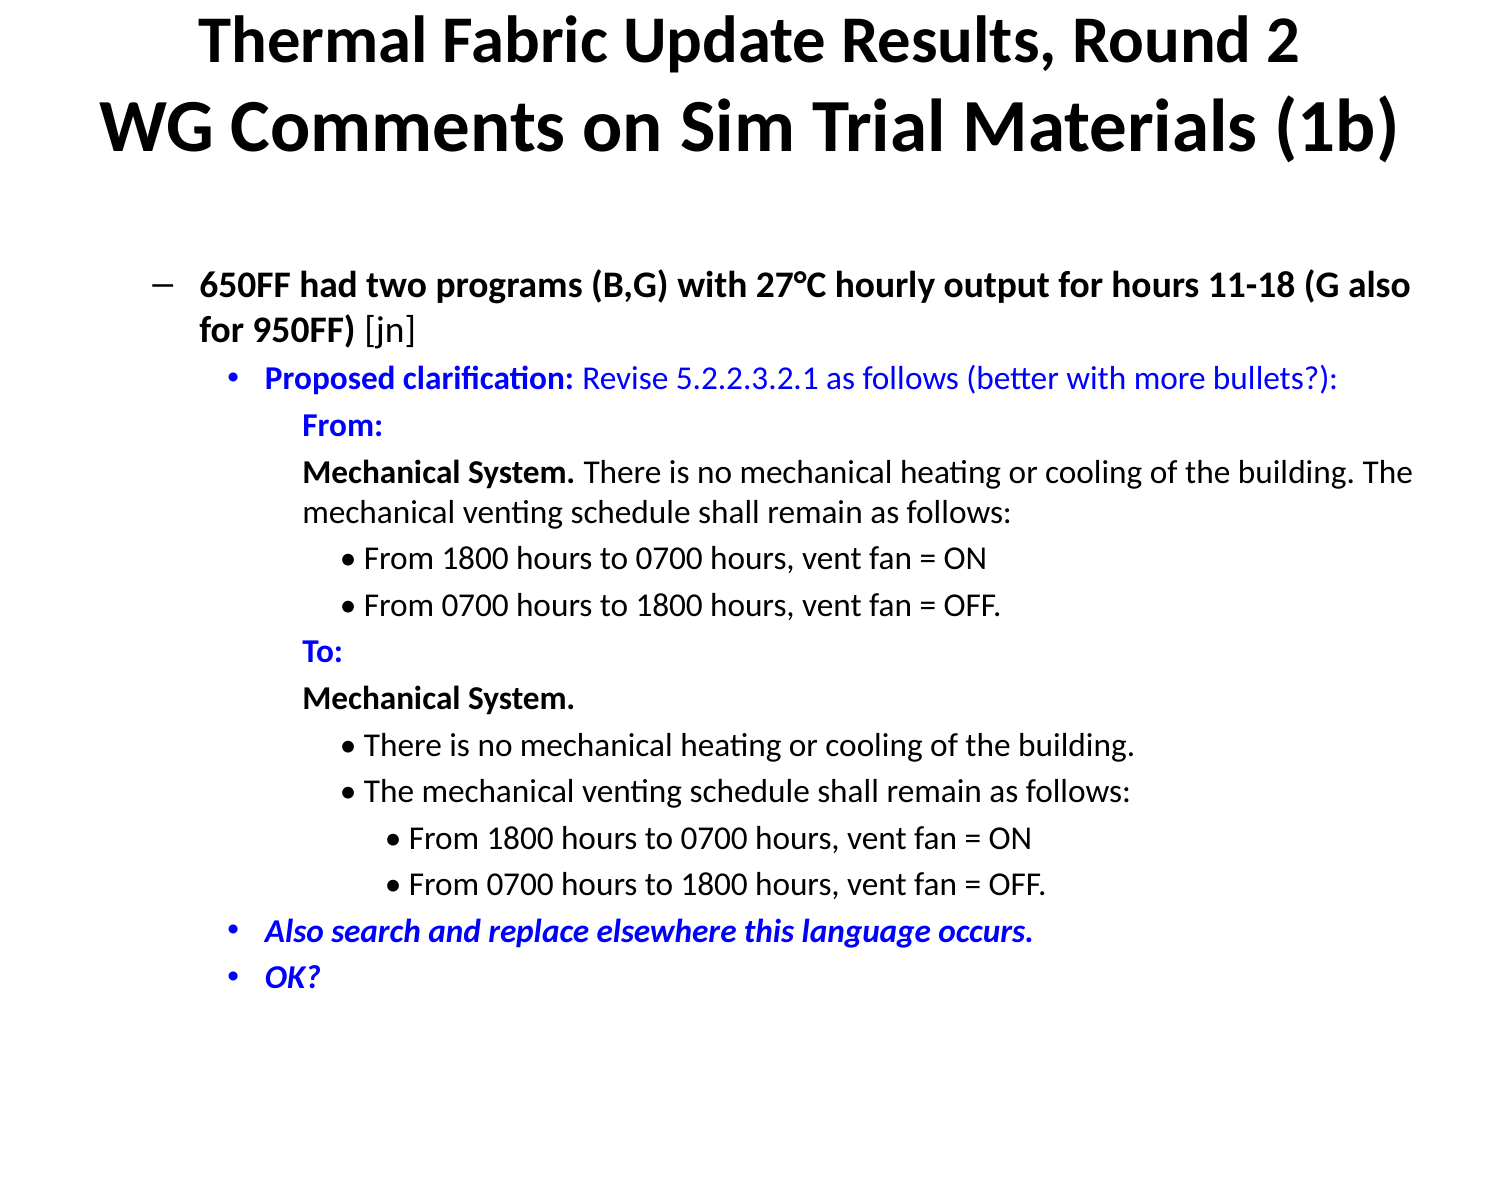

# Thermal Fabric Update Results, Round 2 WG Comments on Sim Trial Materials (1b)

650FF had two programs (B,G) with 27°C hourly output for hours 11-18 (G also for 950FF) [jn]
Proposed clarification: Revise 5.2.2.3.2.1 as follows (better with more bullets?):
From:
Mechanical System. There is no mechanical heating or cooling of the building. The mechanical venting schedule shall remain as follows:
     • From 1800 hours to 0700 hours, vent fan = ON
     • From 0700 hours to 1800 hours, vent fan = OFF.
To:
Mechanical System.
     • There is no mechanical heating or cooling of the building.
     • The mechanical venting schedule shall remain as follows:
 • From 1800 hours to 0700 hours, vent fan = ON
 • From 0700 hours to 1800 hours, vent fan = OFF.
Also search and replace elsewhere this language occurs.
OK?